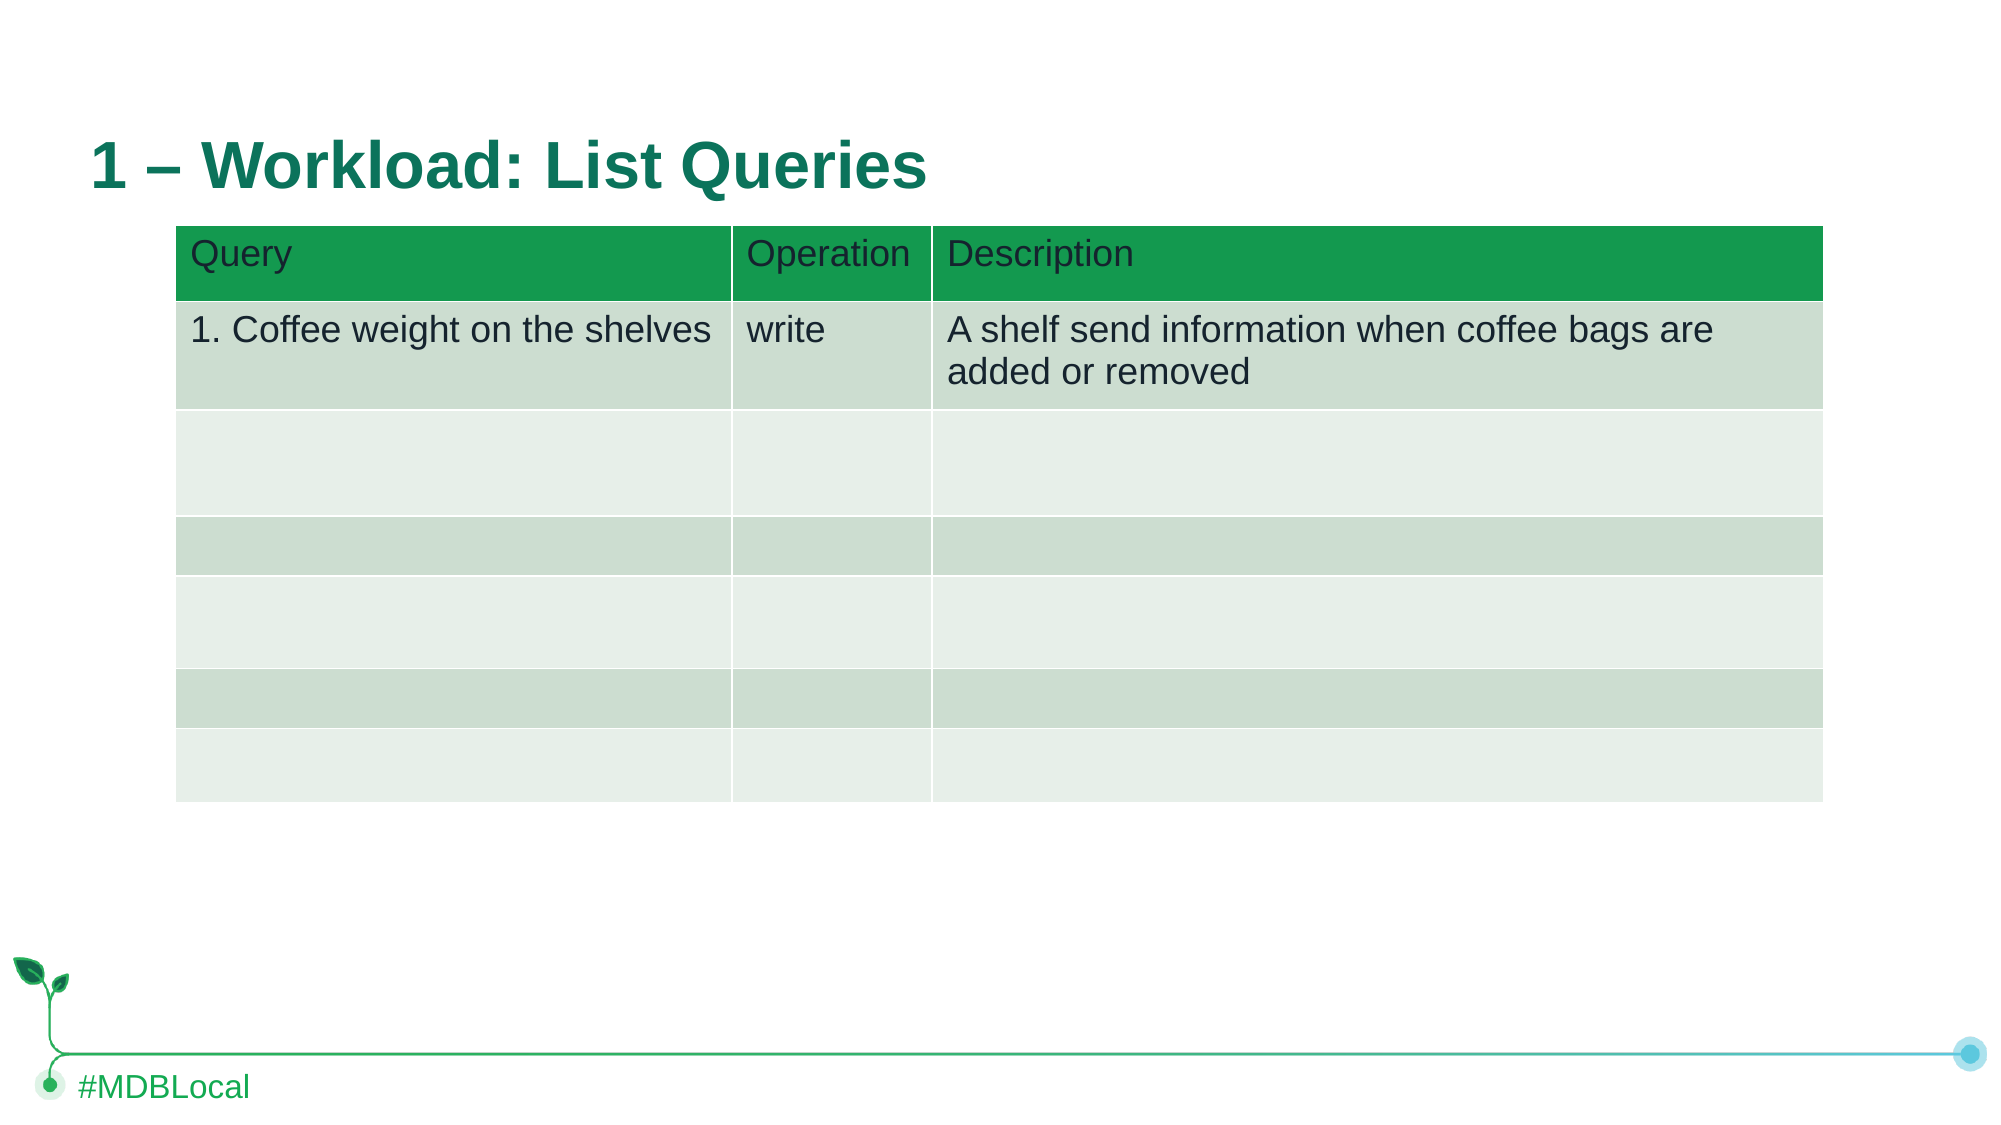

# 1 – Workload: List Queries
| Query | Operation | Description |
| --- | --- | --- |
| 1. Coffee weight on the shelves | write | A shelf send information when coffee bags are added or removed |
|  |  |  |
|  |  |  |
|  |  |  |
|  |  |  |
|  |  |  |